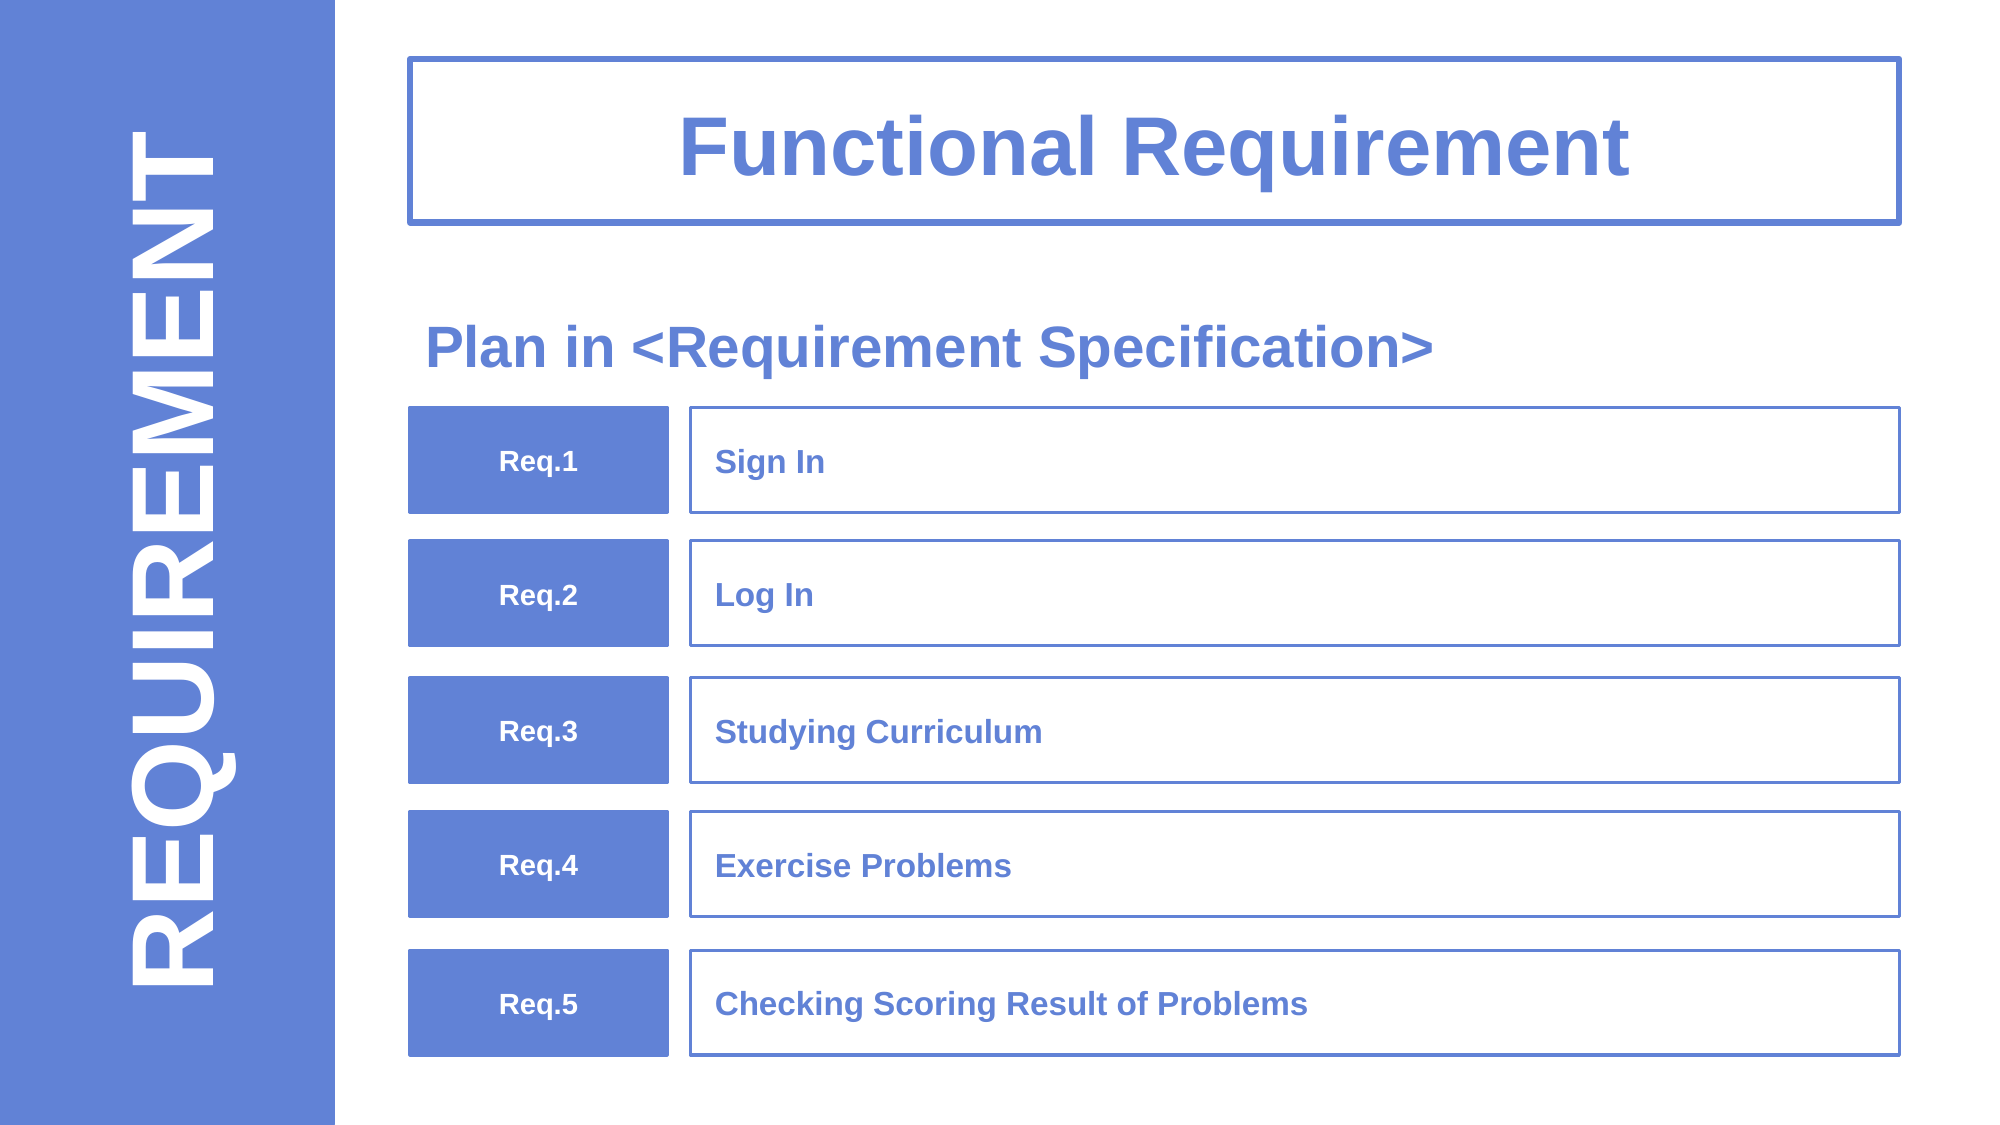

Functional Requirement
Plan in <Requirement Specification>
# REQUIREMENT
Req.1
 Sign In
Req.2
 Log In
Req.3
 Studying Curriculum
Req.4
 Exercise Problems
Req.5
 Checking Scoring Result of Problems